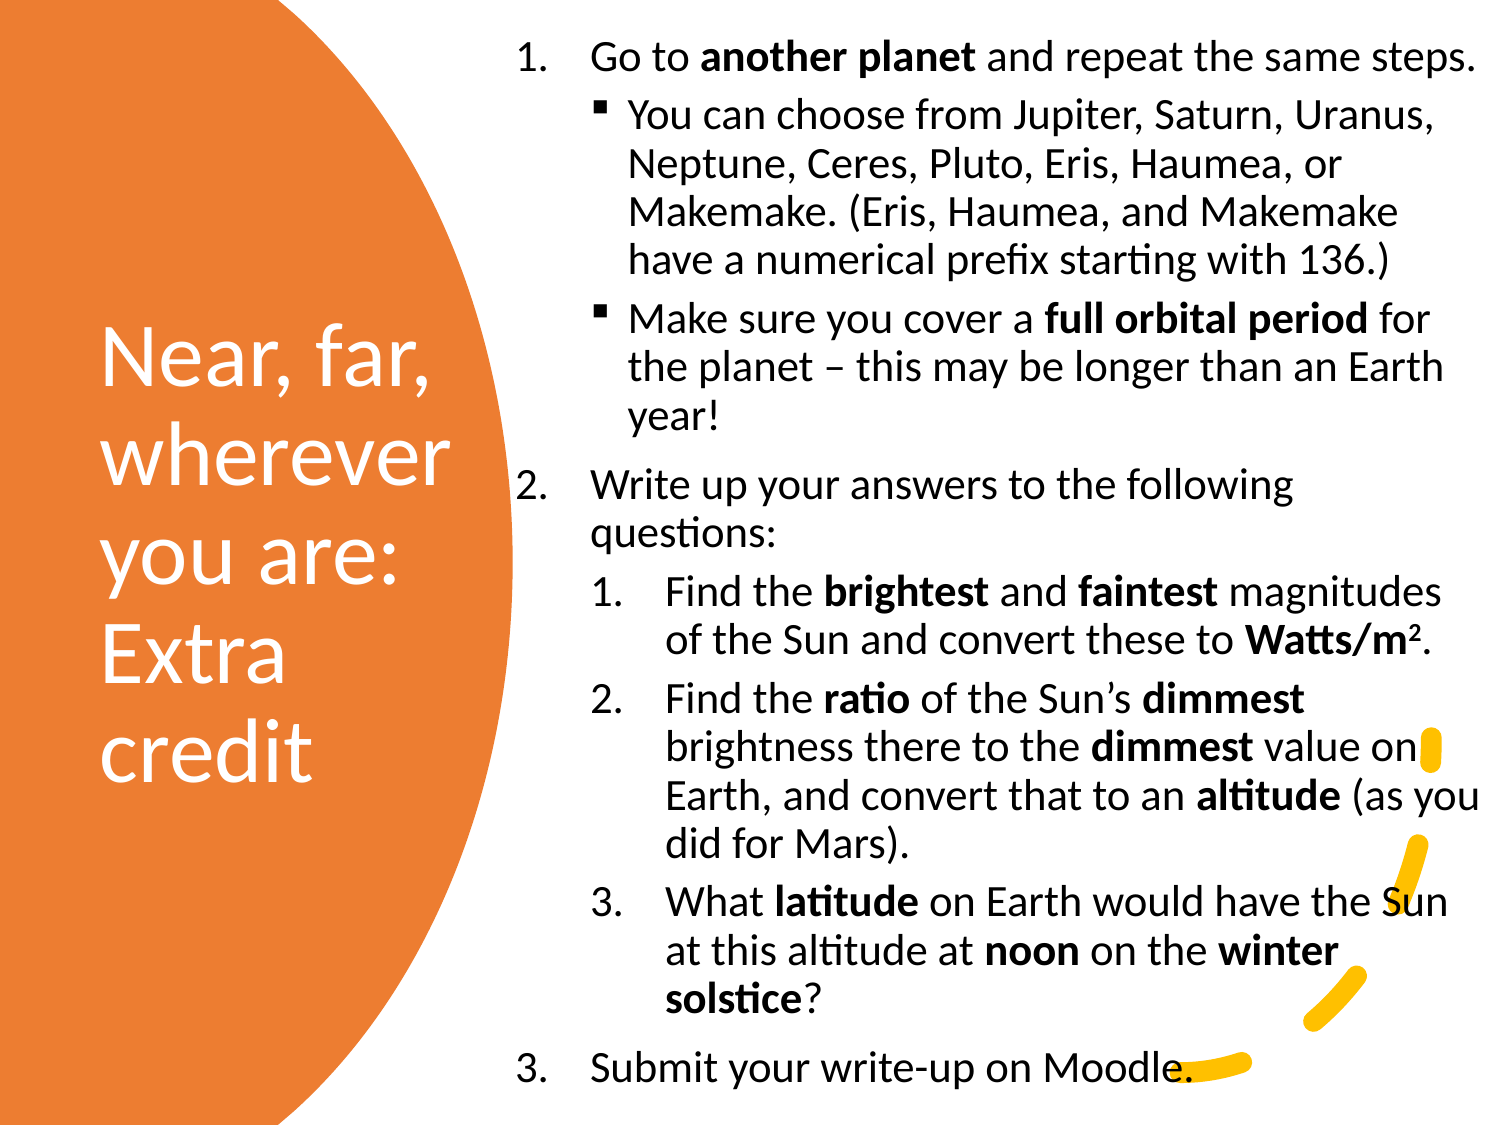

Go to another planet and repeat the same steps.
You can choose from Jupiter, Saturn, Uranus, Neptune, Ceres, Pluto, Eris, Haumea, or Makemake. (Eris, Haumea, and Makemake have a numerical prefix starting with 136.)
Make sure you cover a full orbital period for the planet – this may be longer than an Earth year!
Write up your answers to the following questions:
Find the brightest and faintest magnitudes of the Sun and convert these to Watts/m2.
Find the ratio of the Sun’s dimmest brightness there to the dimmest value on Earth, and convert that to an altitude (as you did for Mars).
What latitude on Earth would have the Sun at this altitude at noon on the winter solstice?
Submit your write-up on Moodle.
# Near, far, wherever you are: Extra credit